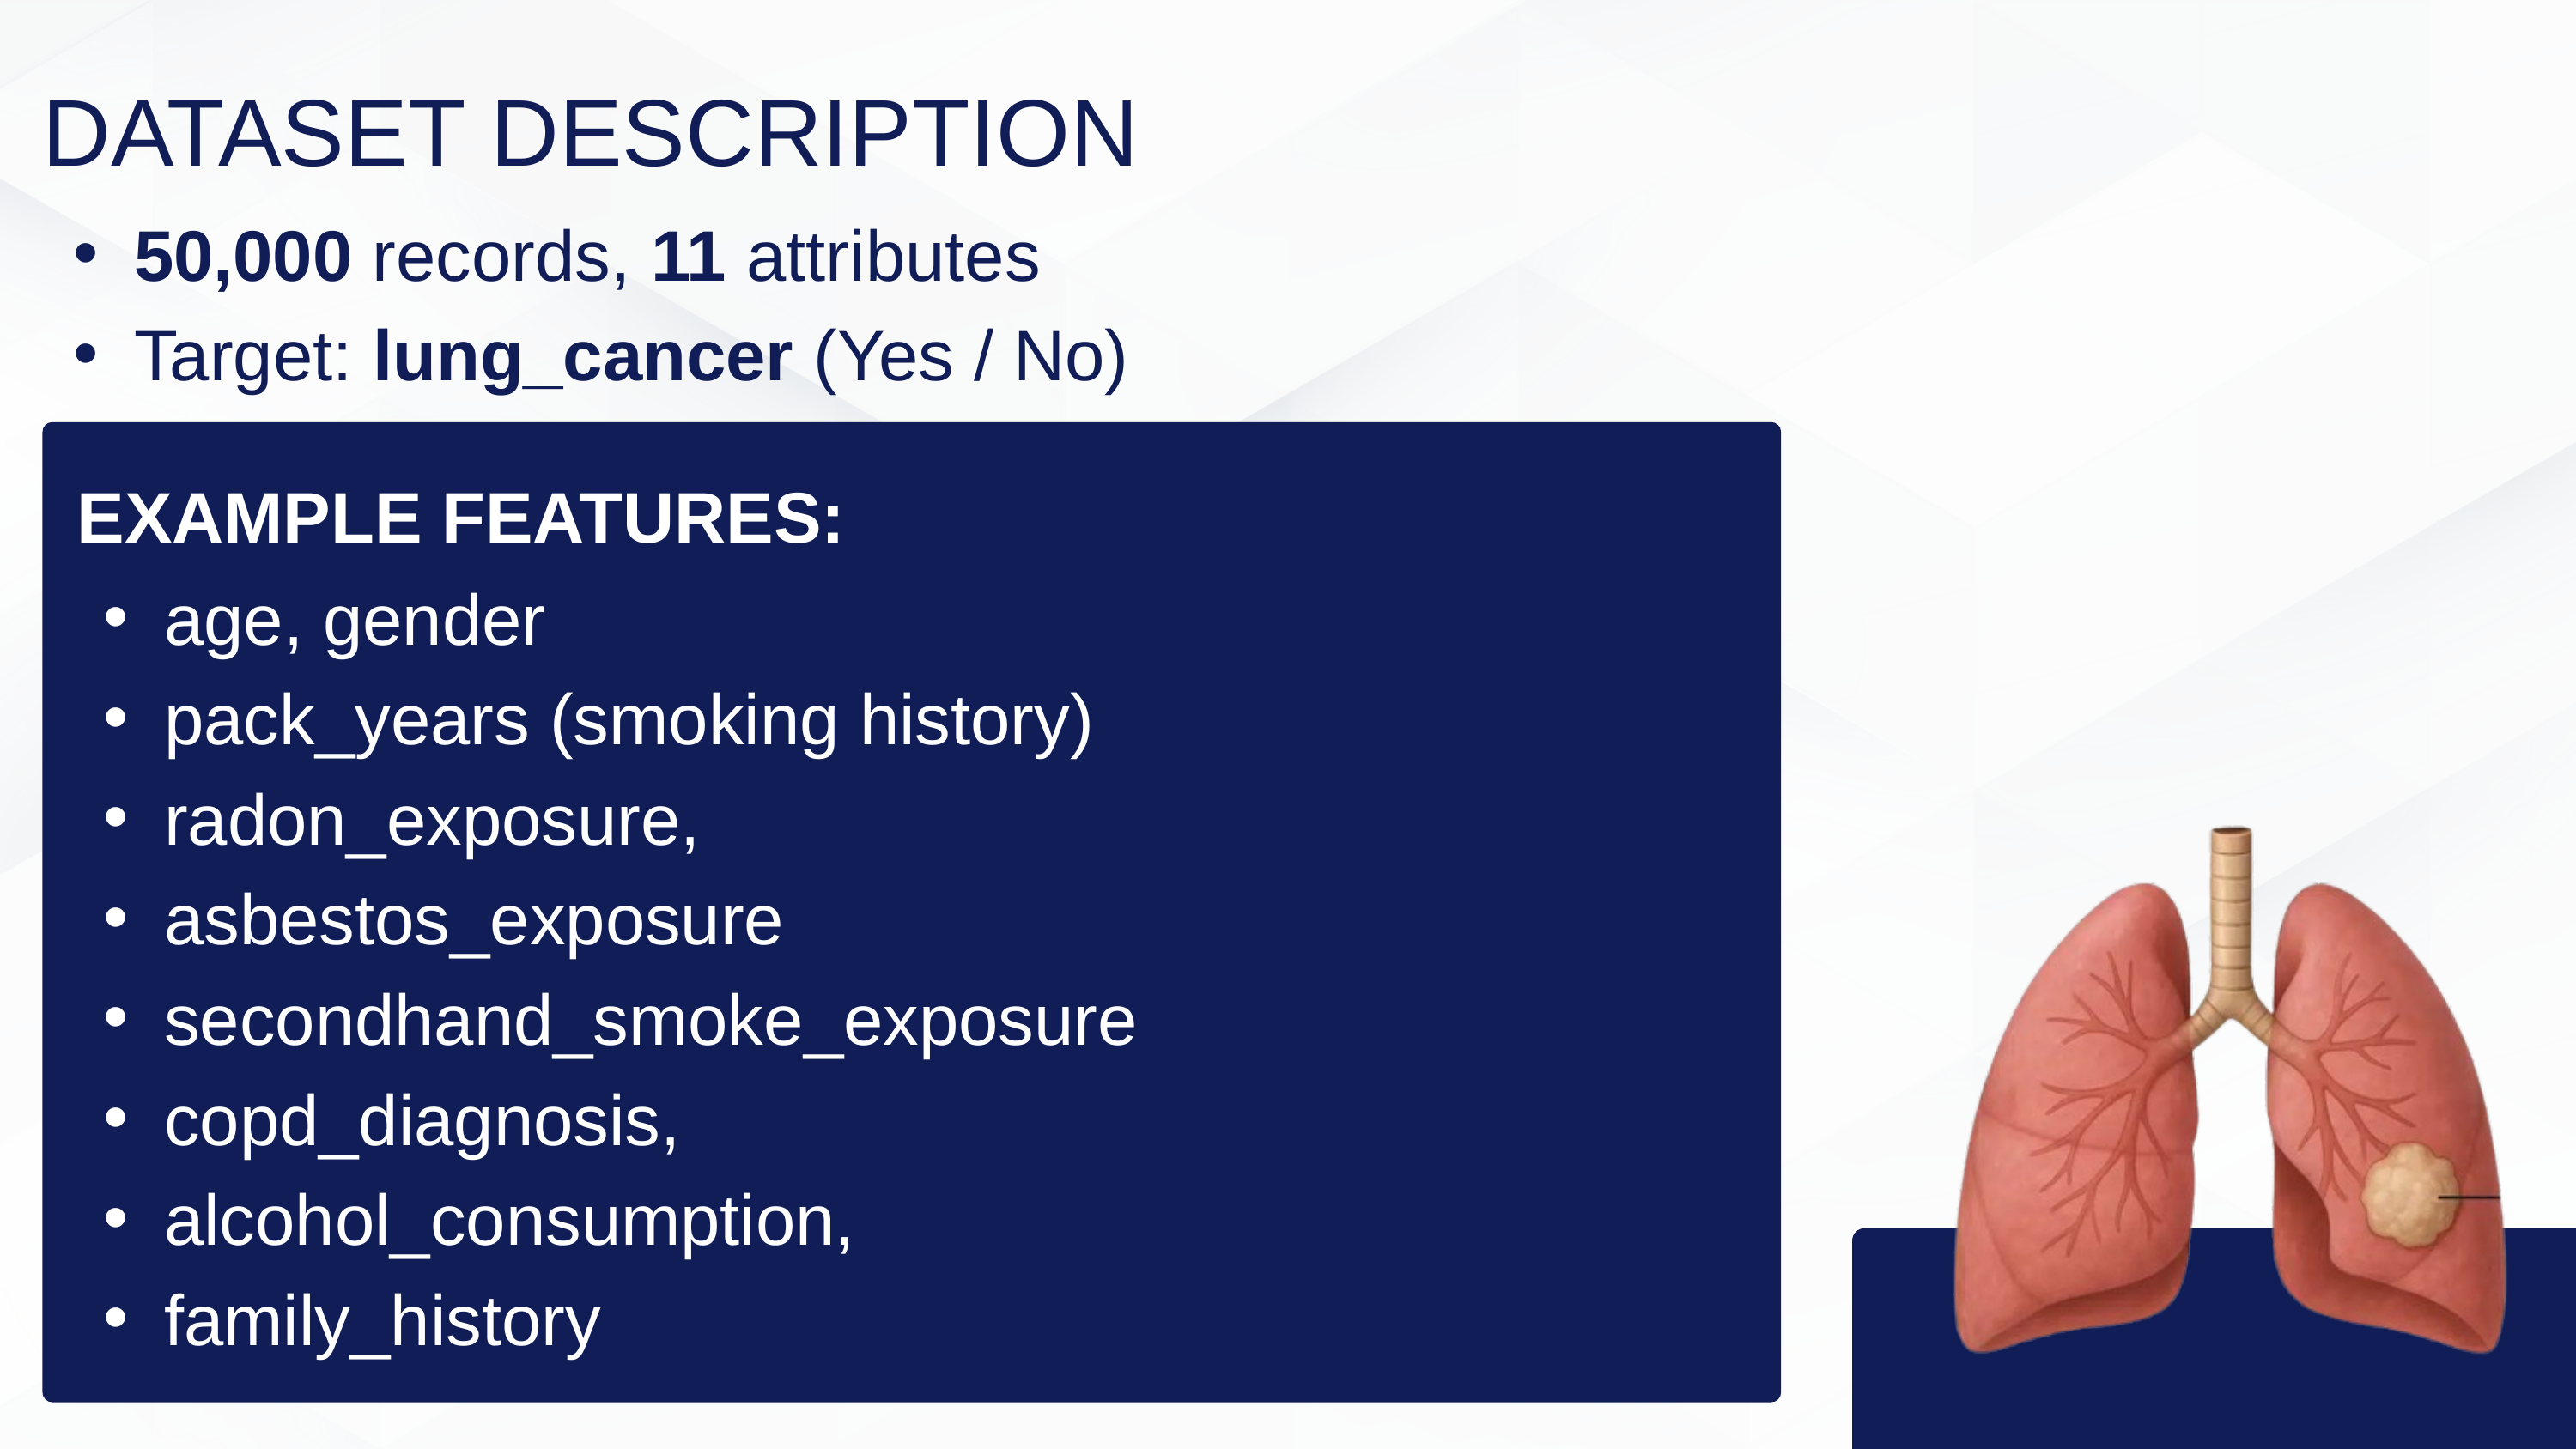

DATASET DESCRIPTION

50,000 records, 11 attributes
Target: lung_cancer (Yes / No)

EXAMPLE FEATURES:
age, gender
pack_years (smoking history)
radon_exposure,
asbestos_exposure
secondhand_smoke_exposure
copd_diagnosis,
alcohol_consumption,
family_history